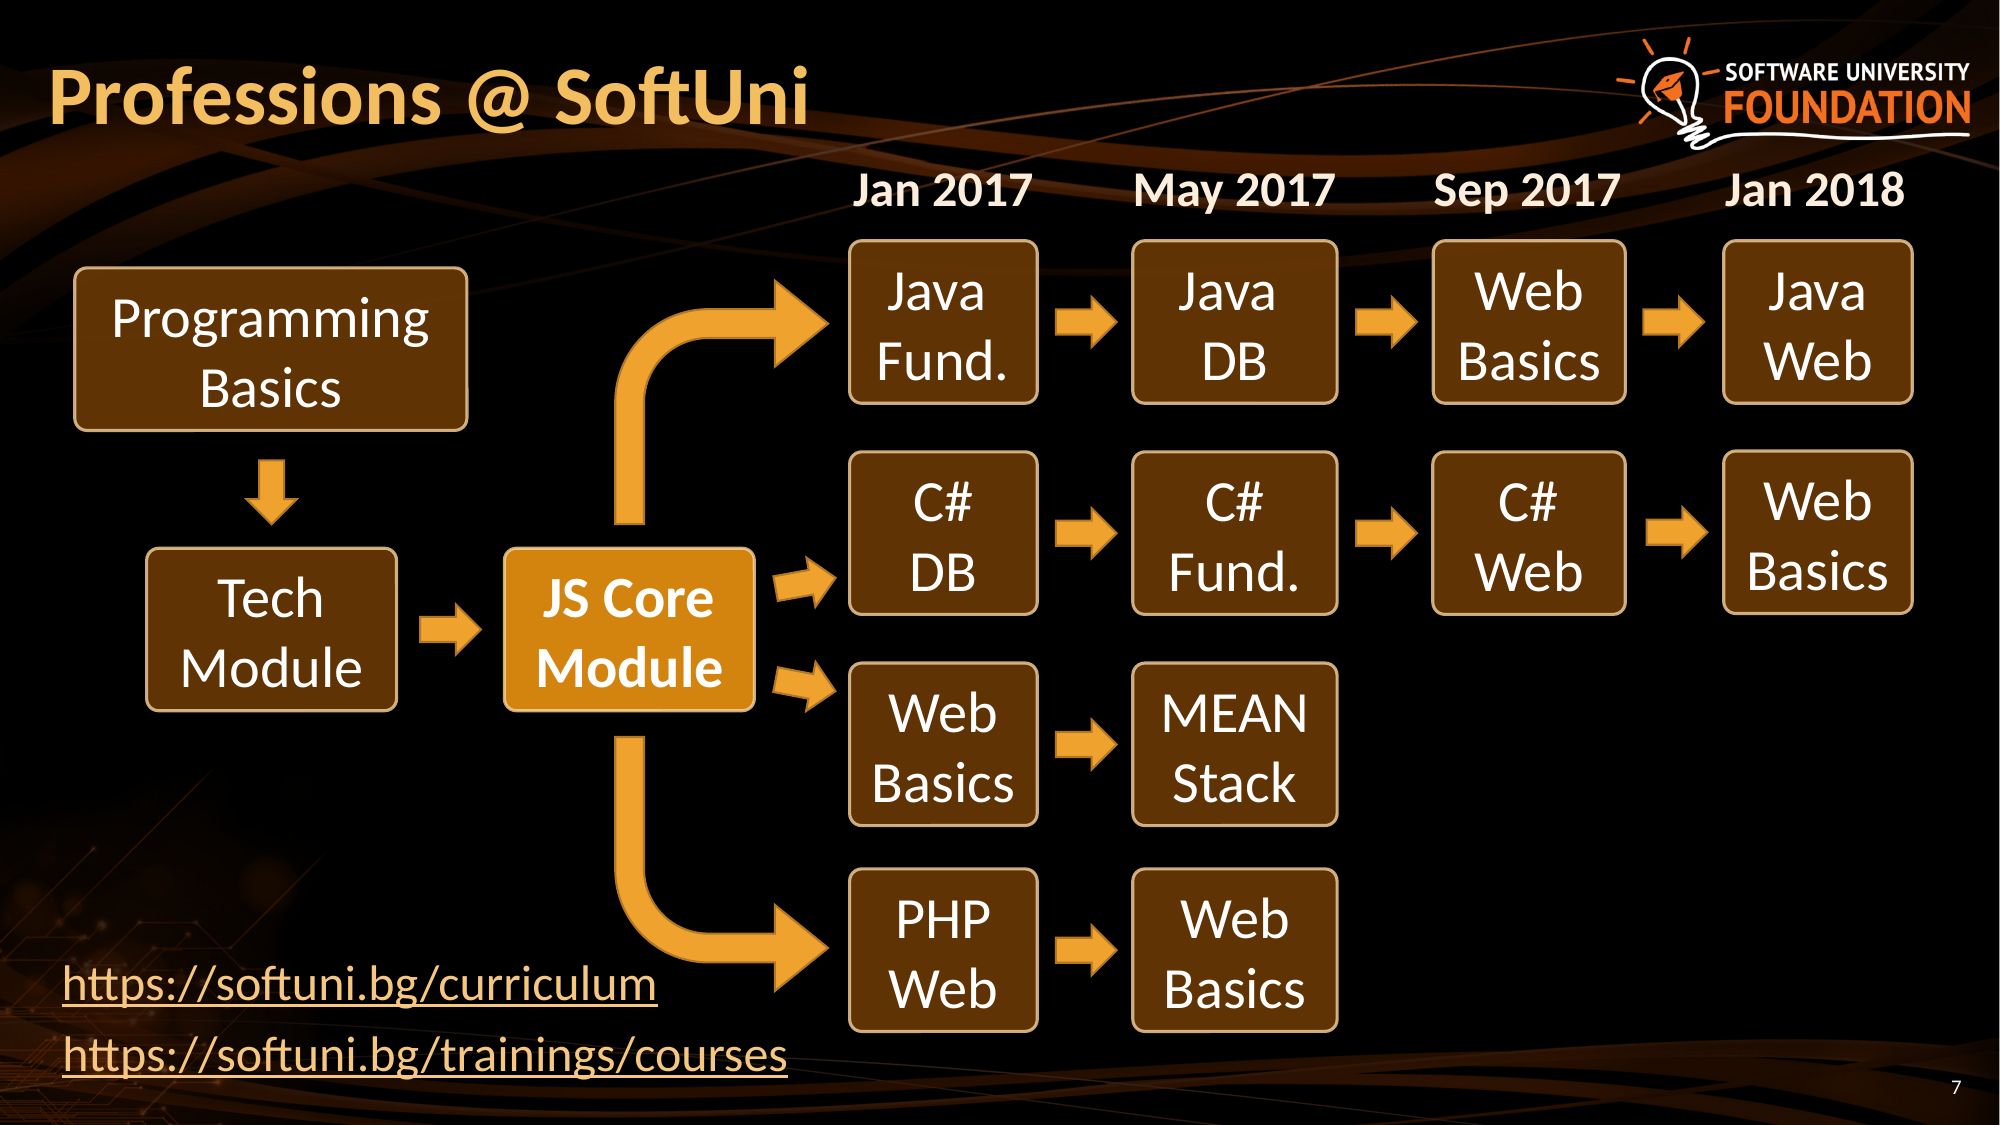

# Professions @ SoftUni
Jan 2017
May 2017
Sep 2017
Jan 2018
Java
Fund.
Java
DB
Web Basics
Java Web
Programming
Basics

Web Basics
C#
DB
C#
Fund.
C#
Web

JS Core Module
Tech Module

Web
Basics
MEAN
Stack

PHP
Web
Web
Basics

https://softuni.bg/curriculum
https://softuni.bg/trainings/courses
7